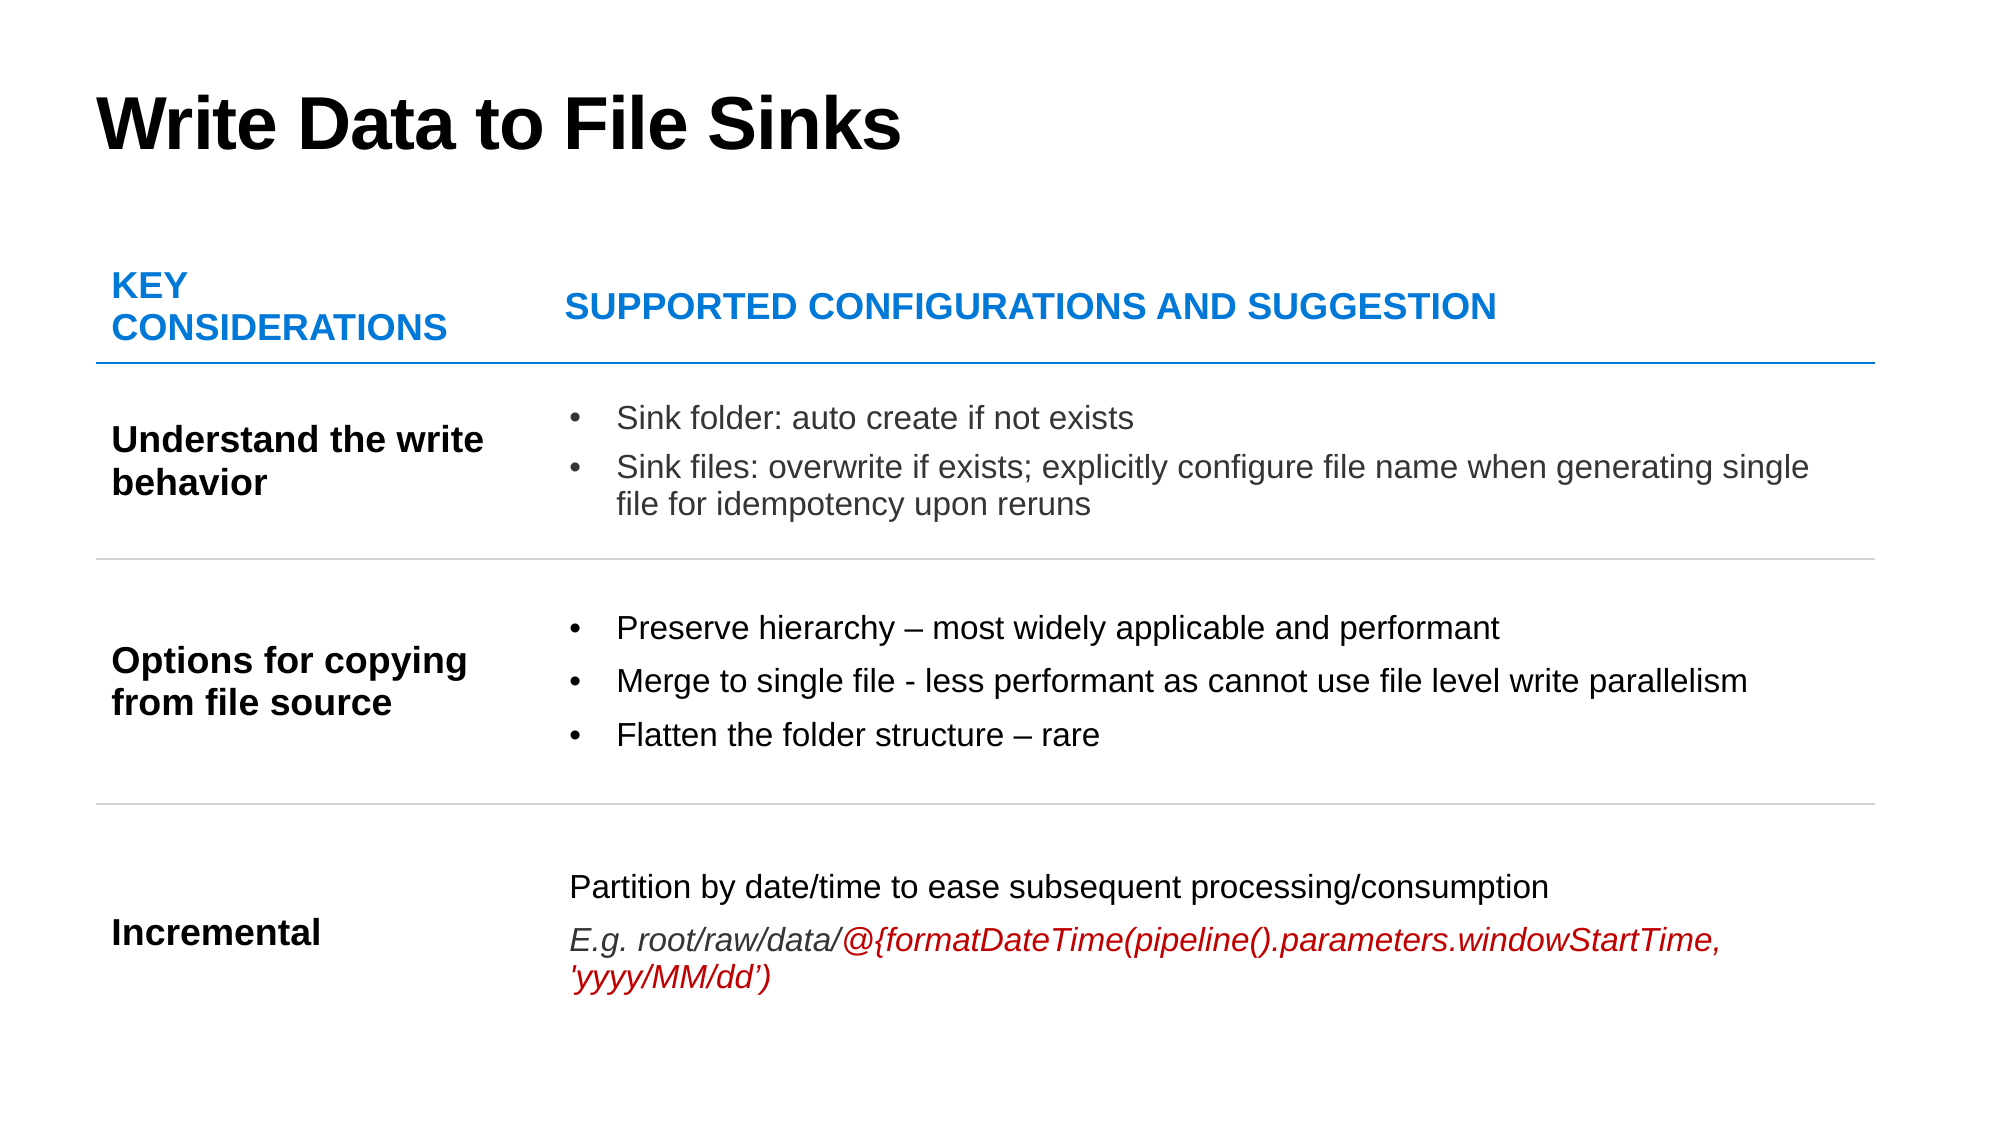

# Write Data to File Sinks
| KEY CONSIDERATIONS | SUPPORTED CONFIGURATIONS AND SUGGESTION |
| --- | --- |
| Understand the write behavior | Sink folder: auto create if not exists Sink files: overwrite if exists; explicitly configure file name when generating single file for idempotency upon reruns |
| Options for copying from file source | Preserve hierarchy – most widely applicable and performant Merge to single file - less performant as cannot use file level write parallelism Flatten the folder structure – rare |
| Incremental | Partition by date/time to ease subsequent processing/consumption E.g. root/raw/data/@{formatDateTime(pipeline().parameters.windowStartTime, 'yyyy/MM/dd’) |